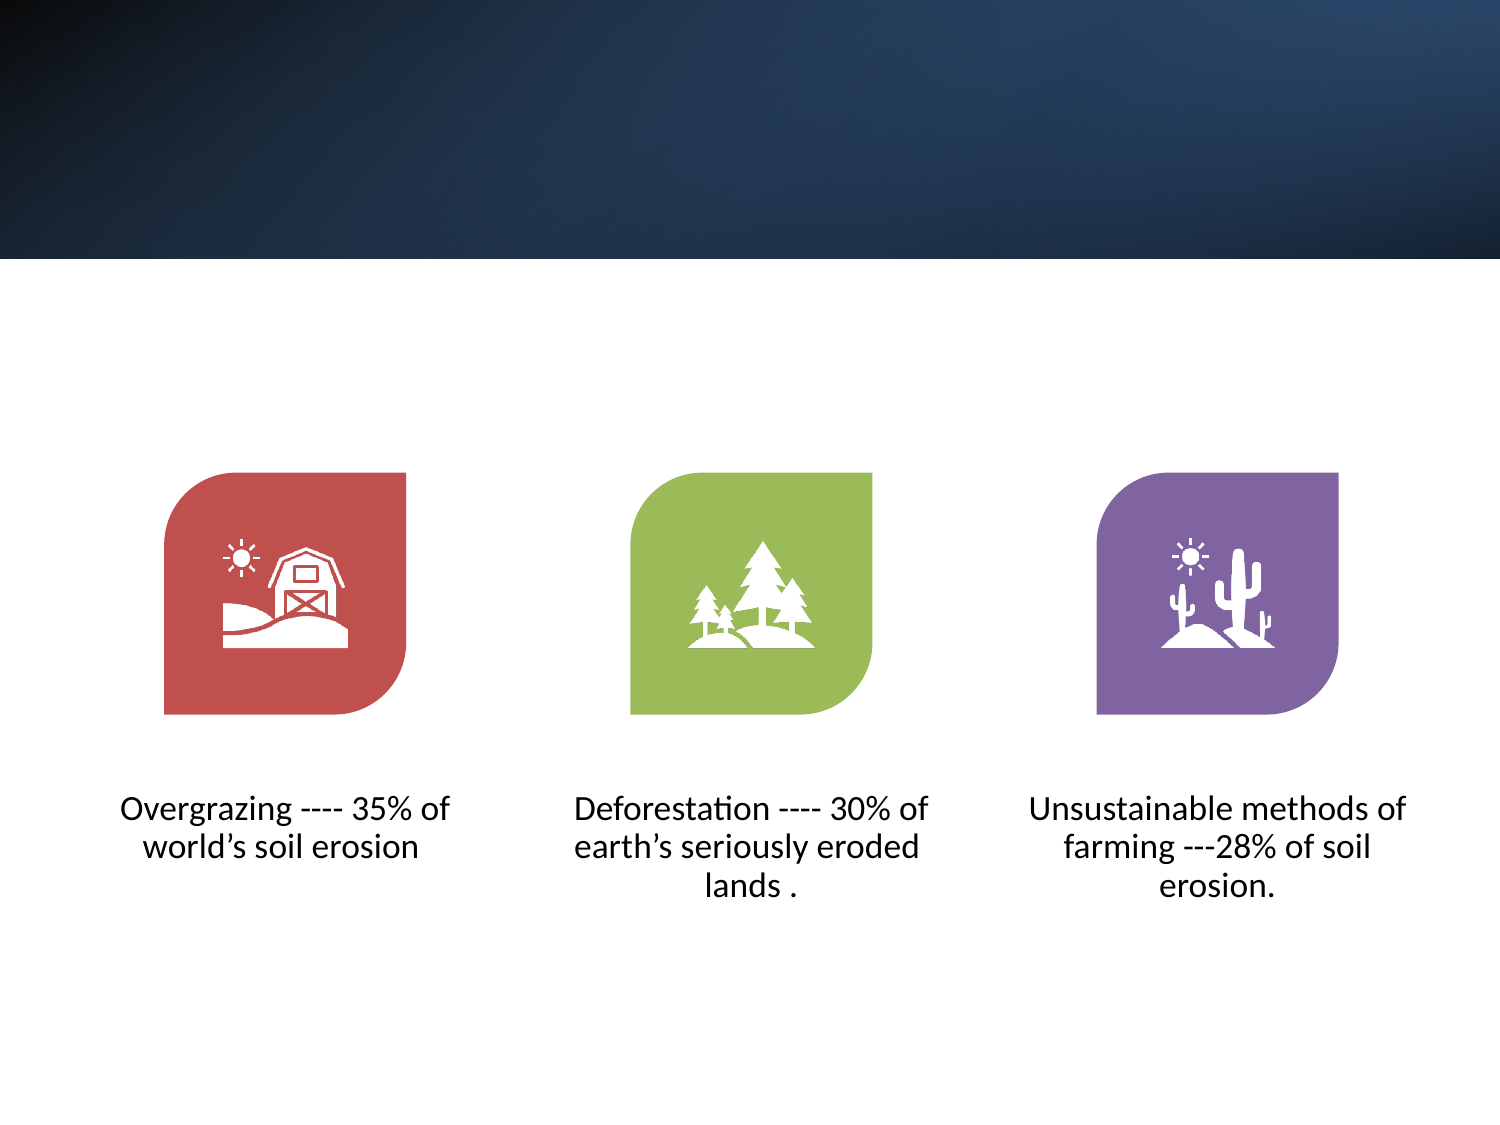

Overgrazing ---- 35% of world’s soil erosion
Deforestation ---- 30% of earth’s seriously eroded  lands .
Unsustainable methods of farming ---28% of soil erosion.